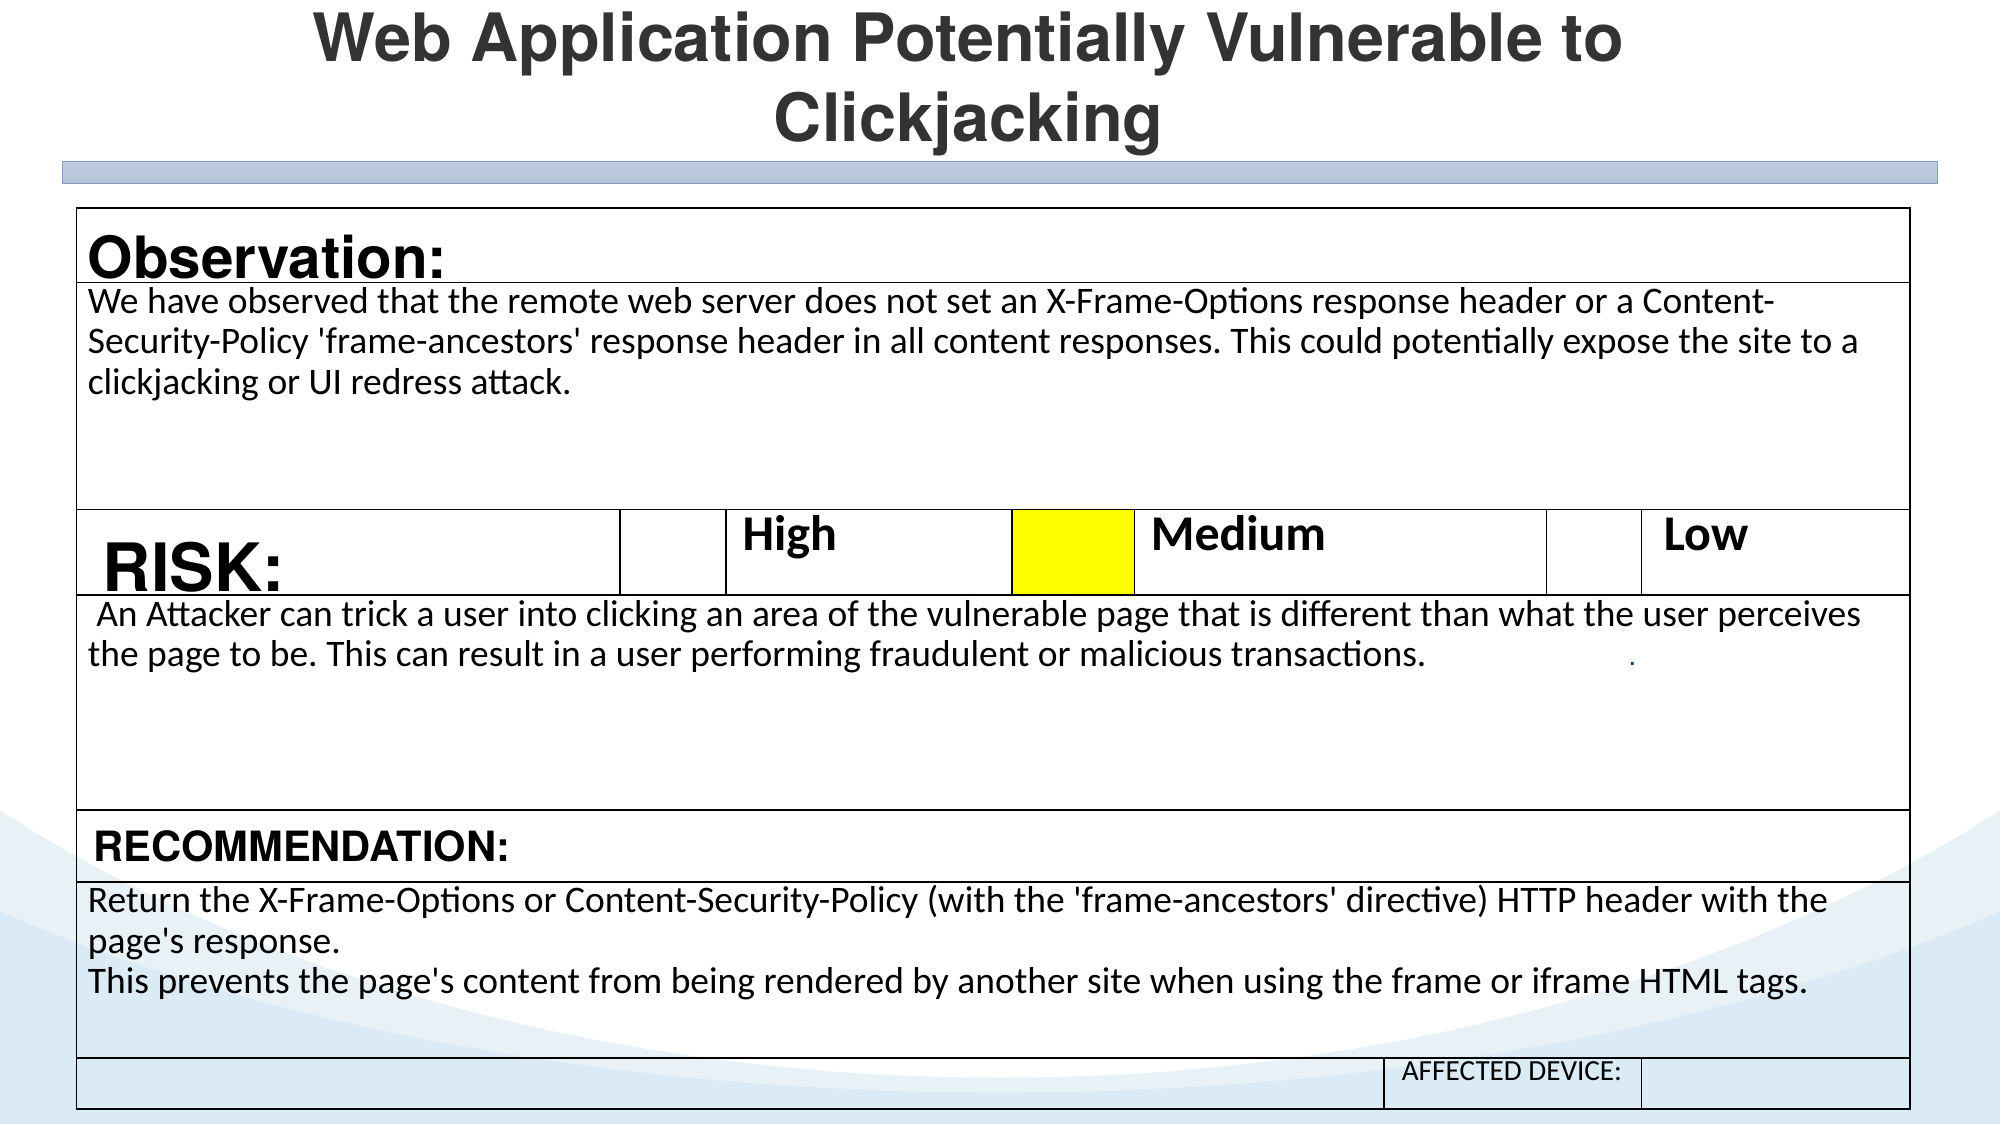

Web Application Potentially Vulnerable to Clickjacking

| Observation: |  |  |  |  |  |  |  |
| --- | --- | --- | --- | --- | --- | --- | --- |
| We have observed that the remote web server does not set an X-Frame-Options response header or a Content-Security-Policy 'frame-ancestors' response header in all content responses. This could potentially expose the site to a clickjacking or UI redress attack. |  |  |  |  |  |  |  |
| RISK: |  | High |  | Medium |  |  | Low |
| An Attacker can trick a user into clicking an area of the vulnerable page that is different than what the user perceives the page to be. This can result in a user performing fraudulent or malicious transactions. |  |  |  |  |  |  |  |
| RECOMMENDATION: |  |  |  |  |  |  |  |
| Return the X-Frame-Options or Content-Security-Policy (with the 'frame-ancestors' directive) HTTP header with the page's response. This prevents the page's content from being rendered by another site when using the frame or iframe HTML tags. |  |  |  |  |  |  |  |
|  |  |  |  |  | AFFECTED DEVICE: |  |  |
.